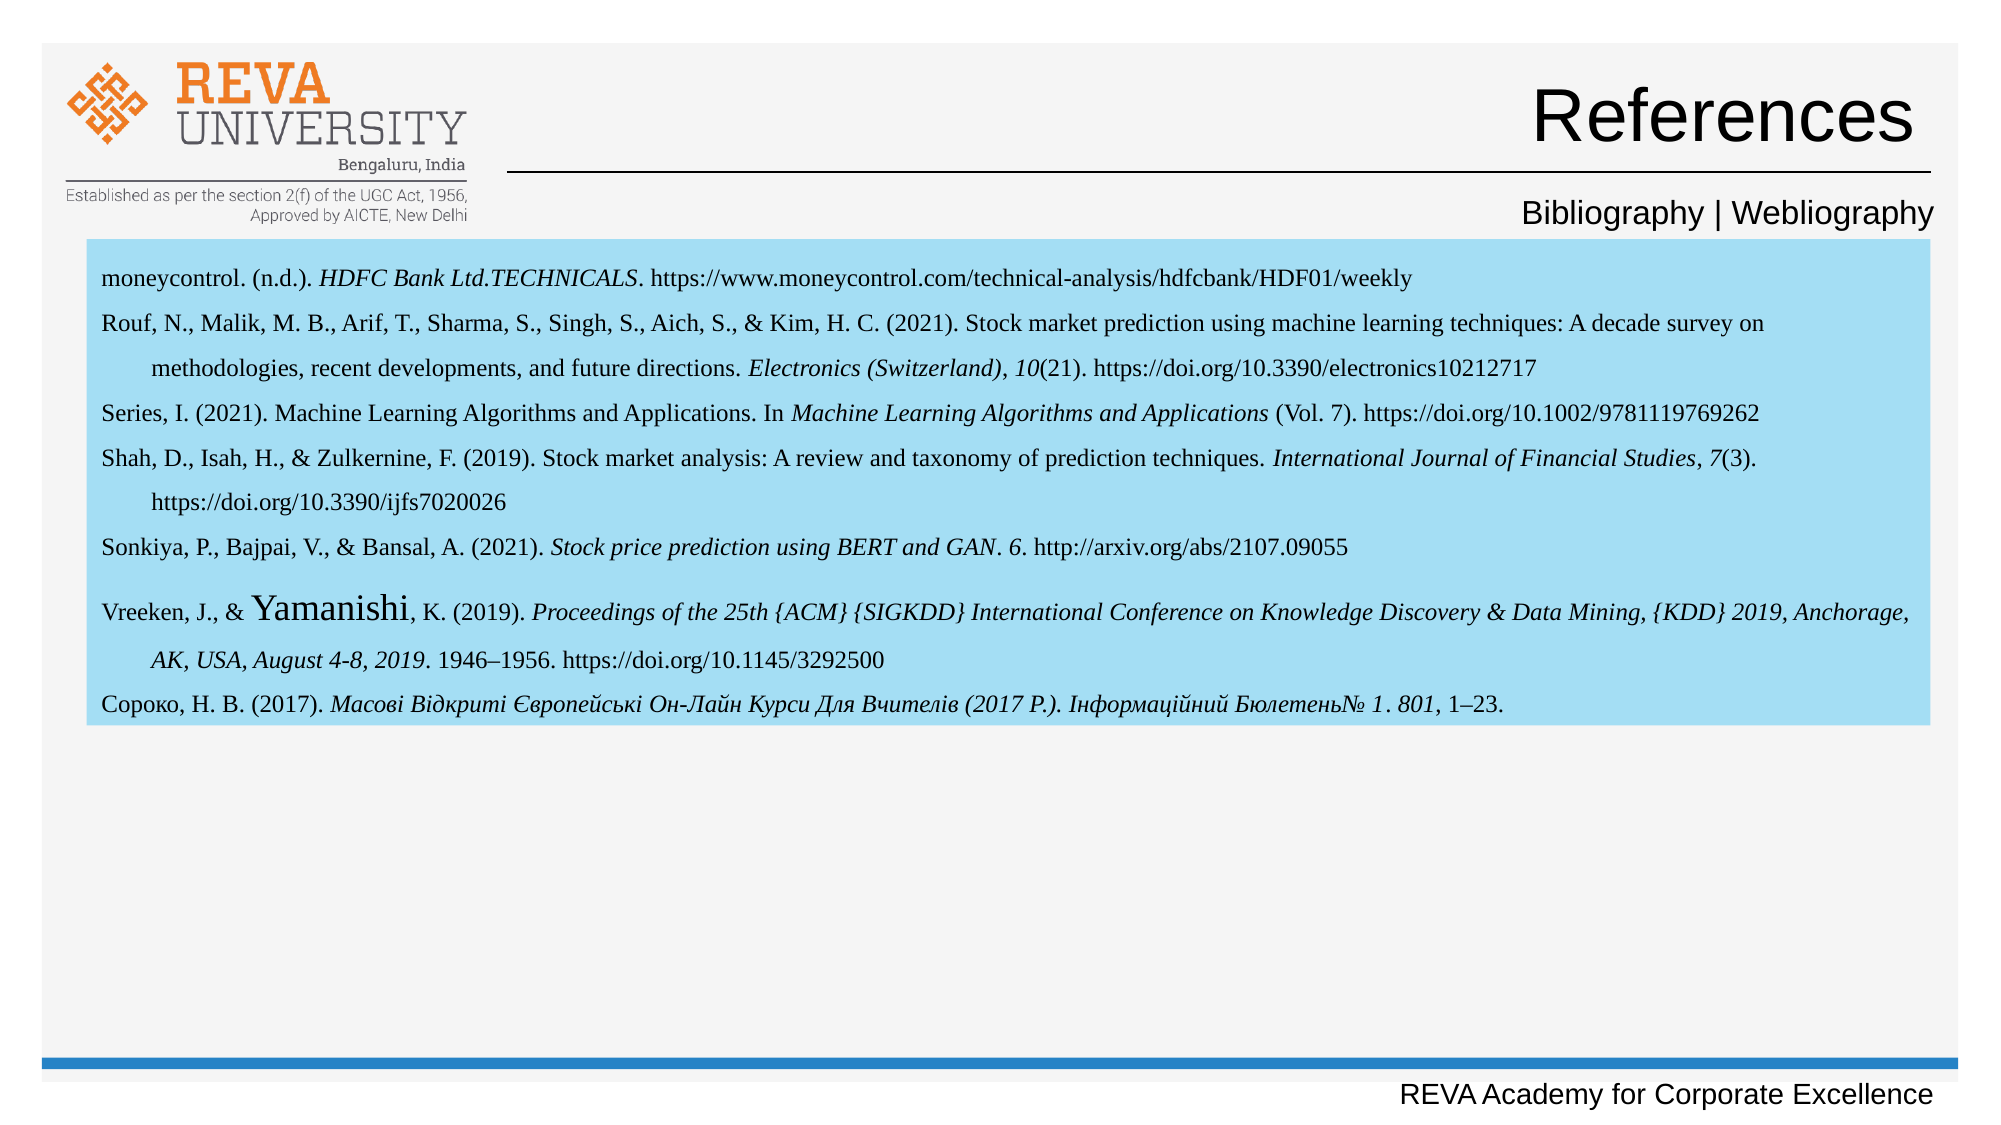

# References
Bibliography | Webliography
moneycontrol. (n.d.). HDFC Bank Ltd.TECHNICALS. https://www.moneycontrol.com/technical-analysis/hdfcbank/HDF01/weekly
Rouf, N., Malik, M. B., Arif, T., Sharma, S., Singh, S., Aich, S., & Kim, H. C. (2021). Stock market prediction using machine learning techniques: A decade survey on methodologies, recent developments, and future directions. Electronics (Switzerland), 10(21). https://doi.org/10.3390/electronics10212717
Series, I. (2021). Machine Learning Algorithms and Applications. In Machine Learning Algorithms and Applications (Vol. 7). https://doi.org/10.1002/9781119769262
Shah, D., Isah, H., & Zulkernine, F. (2019). Stock market analysis: A review and taxonomy of prediction techniques. International Journal of Financial Studies, 7(3). https://doi.org/10.3390/ijfs7020026
Sonkiya, P., Bajpai, V., & Bansal, A. (2021). Stock price prediction using BERT and GAN. 6. http://arxiv.org/abs/2107.09055
Vreeken, J., & Yamanishi, K. (2019). Proceedings of the 25th {ACM} {SIGKDD} International Conference on Knowledge Discovery & Data Mining, {KDD} 2019, Anchorage, AK, USA, August 4-8, 2019. 1946–1956. https://doi.org/10.1145/3292500
Сороко, Н. В. (2017). Масові Відкриті Європейські Он-Лайн Курси Для Вчителів (2017 Р.). Інформаційний Бюлетень№ 1. 801, 1–23.